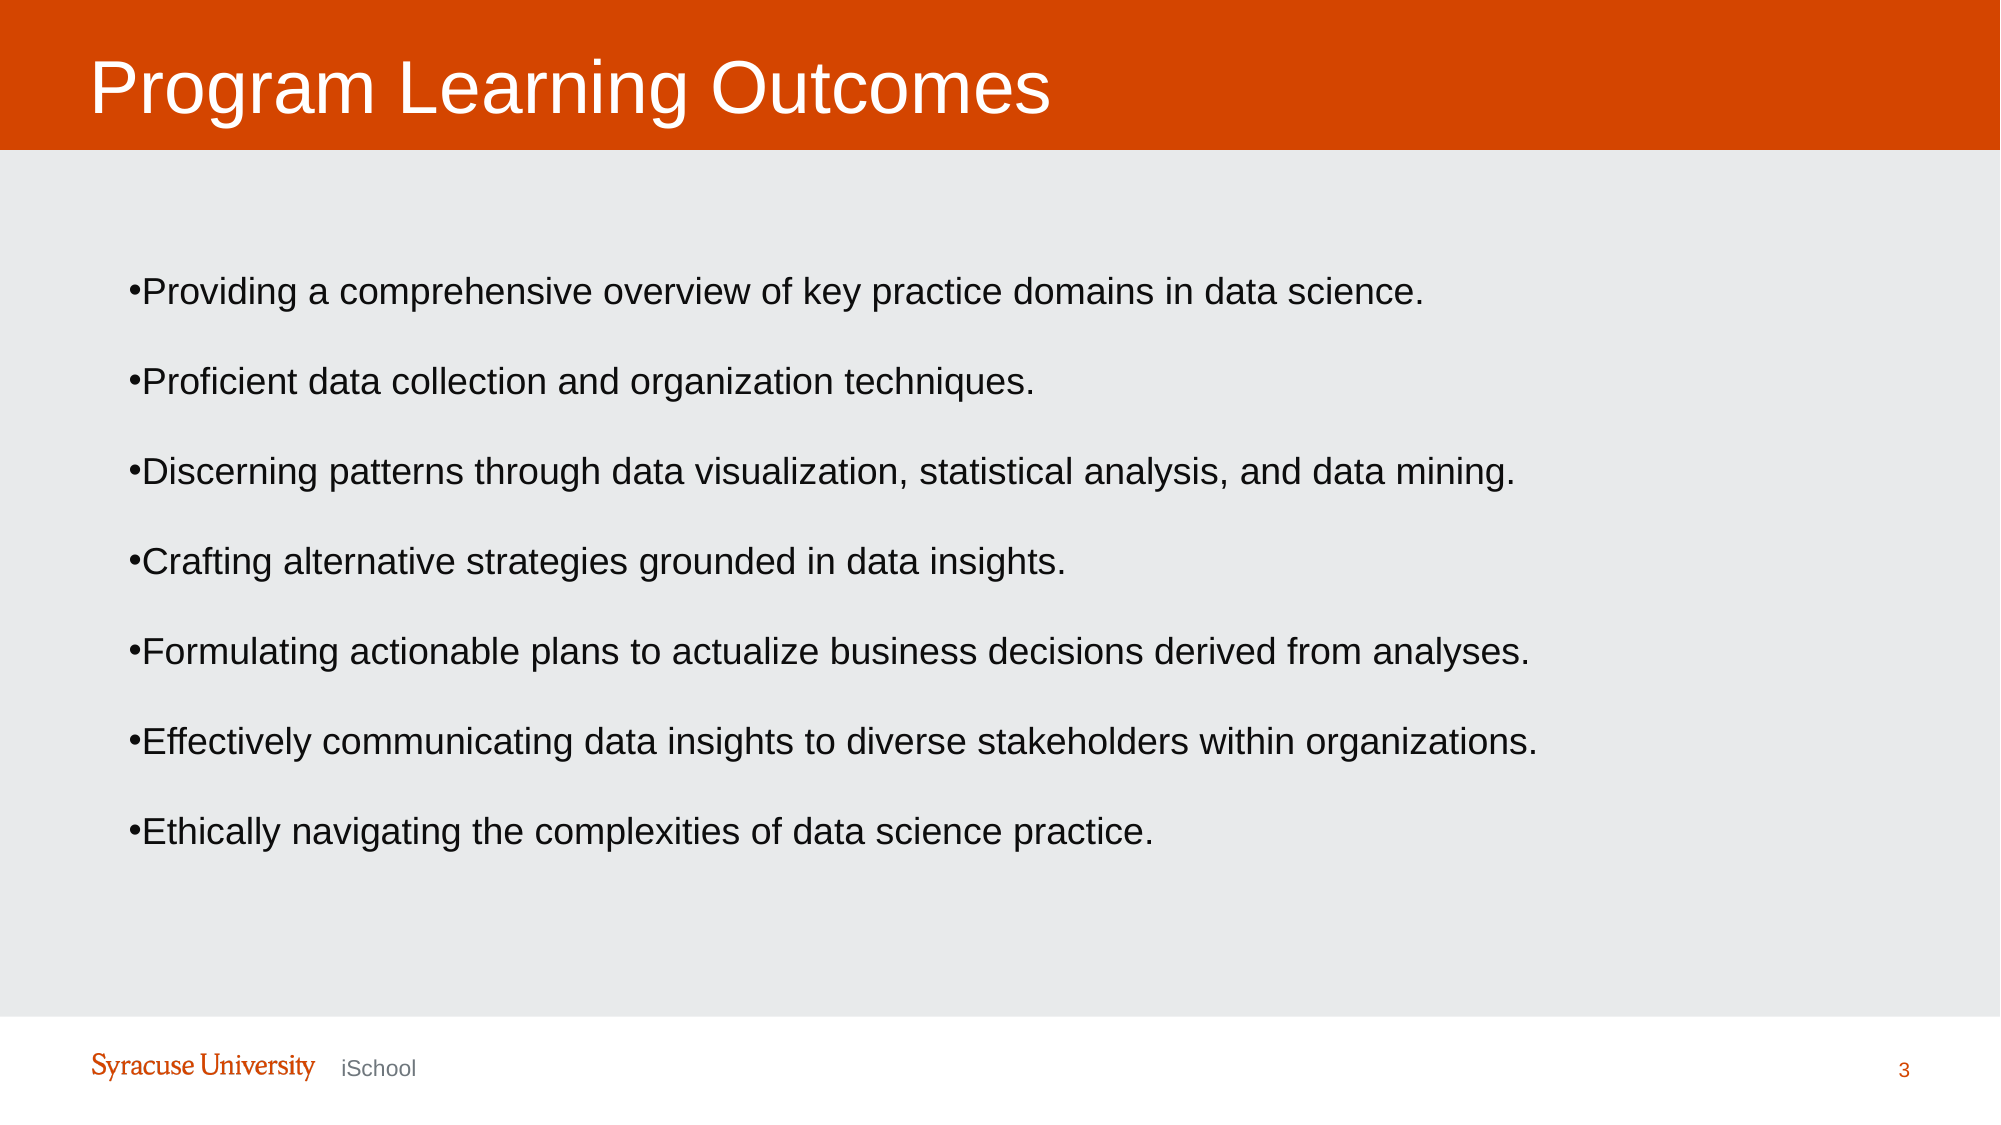

# Program Learning Outcomes

Providing a comprehensive overview of key practice domains in data science.

Proficient data collection and organization techniques.

Discerning patterns through data visualization, statistical analysis, and data mining.

Crafting alternative strategies grounded in data insights.

Formulating actionable plans to actualize business decisions derived from analyses.

Effectively communicating data insights to diverse stakeholders within organizations.

Ethically navigating the complexities of data science practice.
3
iSchool